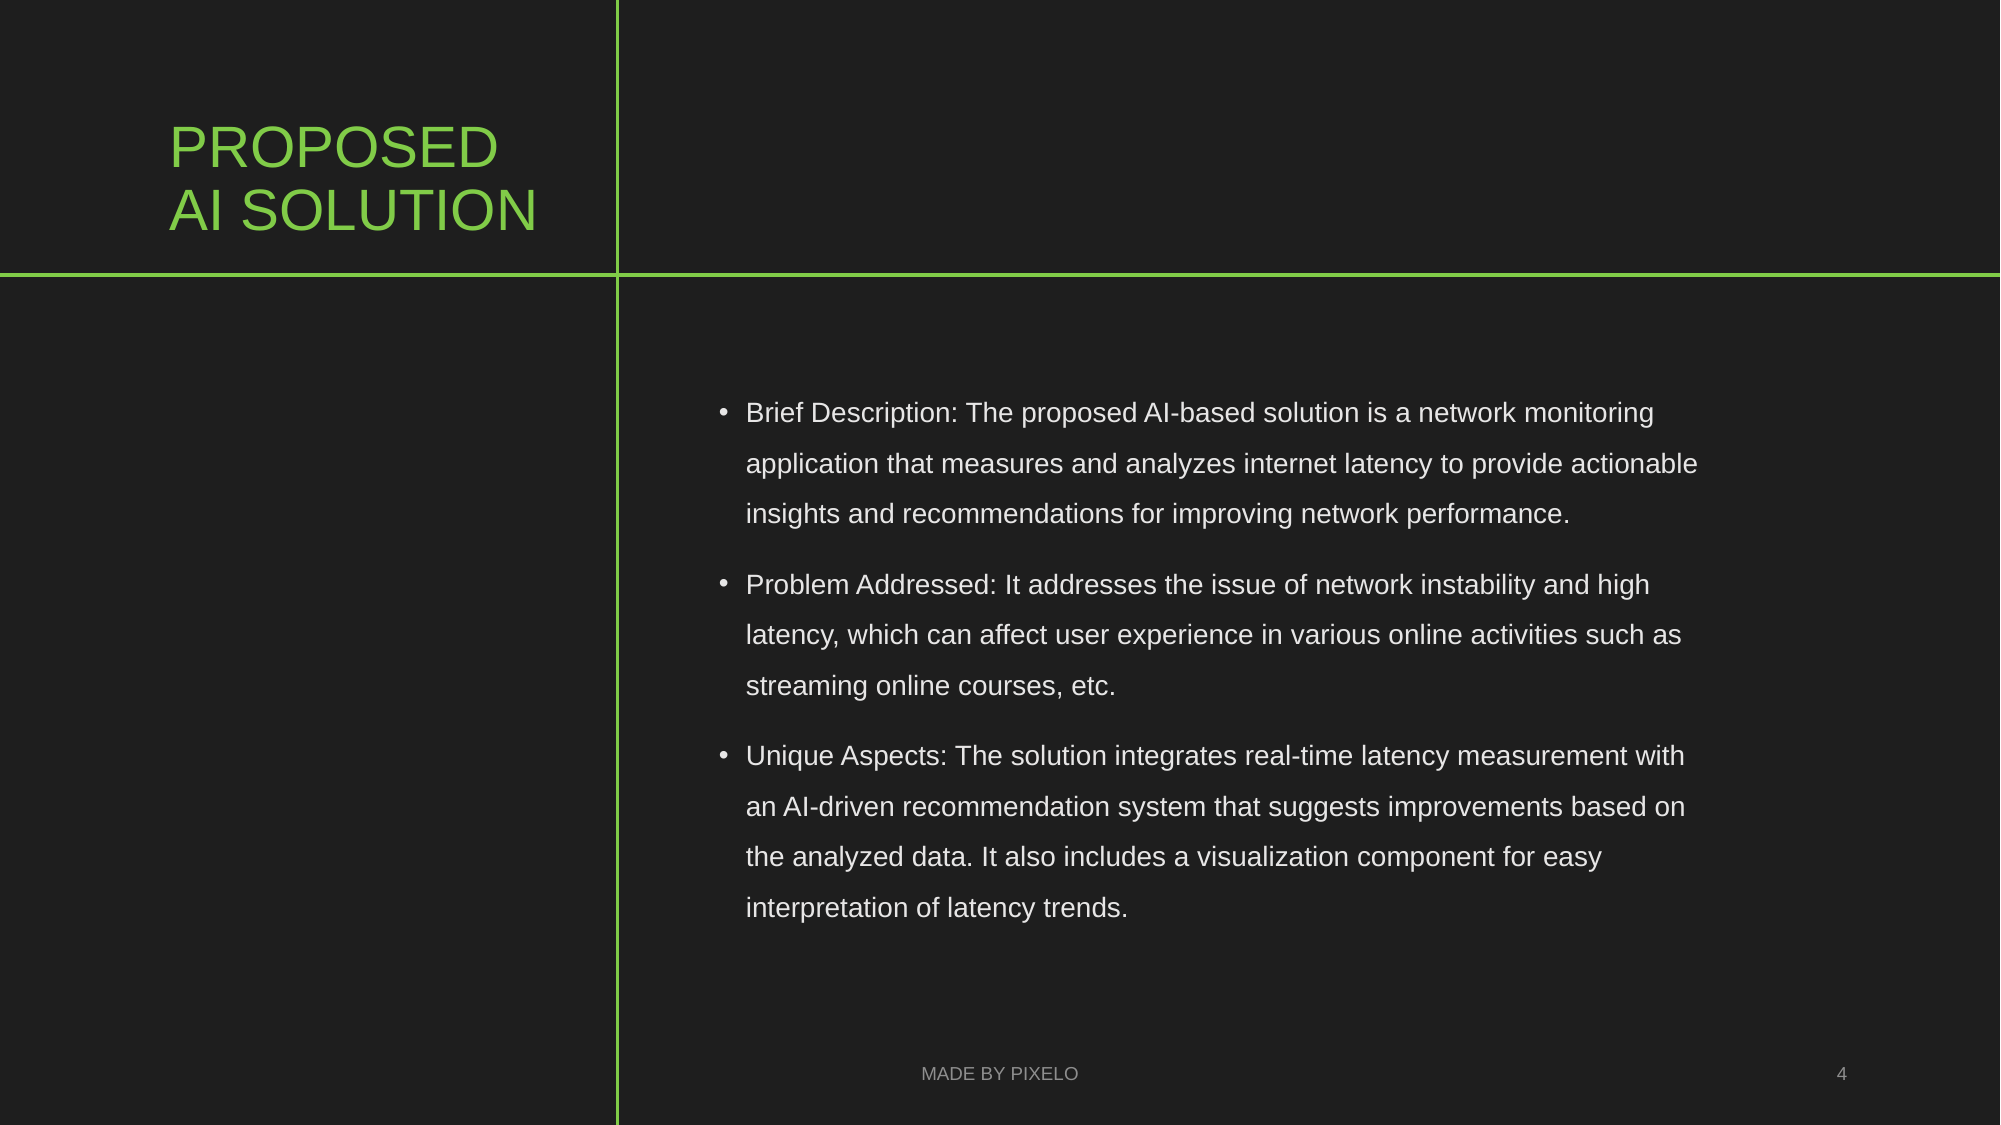

# PROPOSED AI SOLUTION
Brief Description: The proposed AI-based solution is a network monitoring application that measures and analyzes internet latency to provide actionable insights and recommendations for improving network performance.
Problem Addressed: It addresses the issue of network instability and high latency, which can affect user experience in various online activities such as streaming online courses, etc.
Unique Aspects: The solution integrates real-time latency measurement with an AI-driven recommendation system that suggests improvements based on the analyzed data. It also includes a visualization component for easy interpretation of latency trends.
MADE BY PIXELO
4